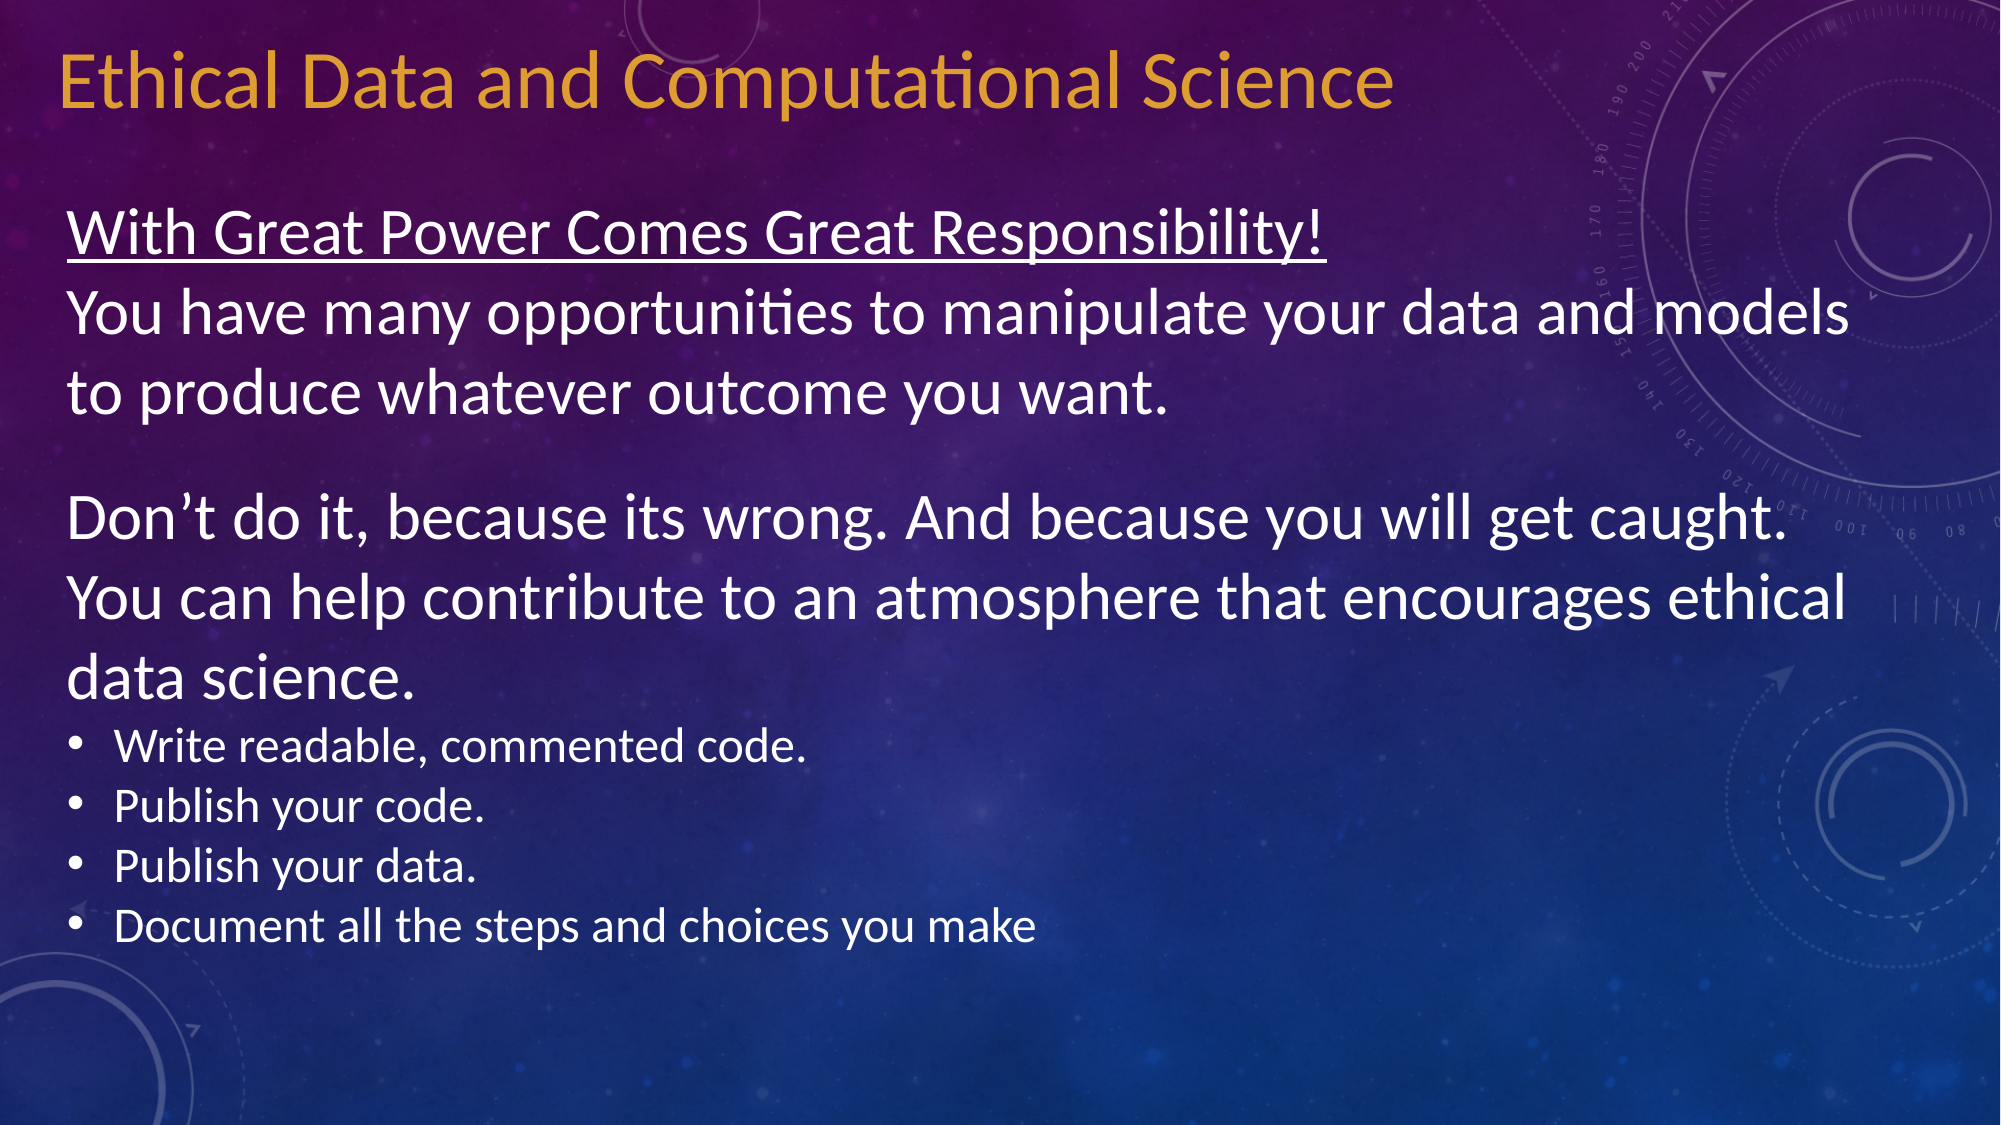

# Ethical Data and Computational Science
With Great Power Comes Great Responsibility!
You have many opportunities to manipulate your data and models to produce whatever outcome you want.

Don’t do it, because its wrong. And because you will get caught.
You can help contribute to an atmosphere that encourages ethical data science.
Write readable, commented code.
Publish your code.
Publish your data.
Document all the steps and choices you make